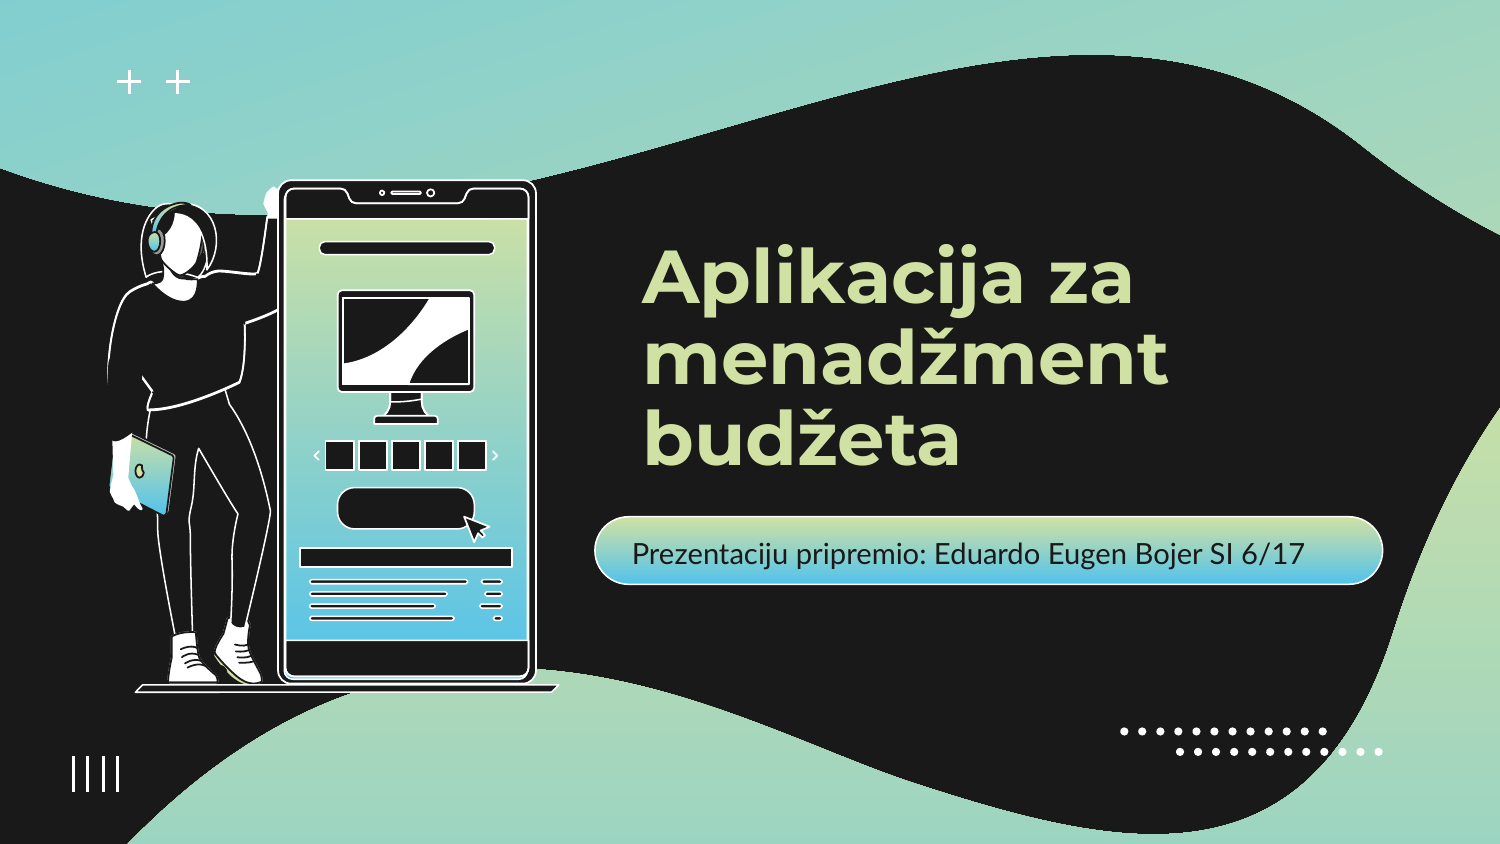

# Aplikacija za menadžment budžeta

Prezentaciju pripremio: Eduardo Eugen Bojer SI 6/17